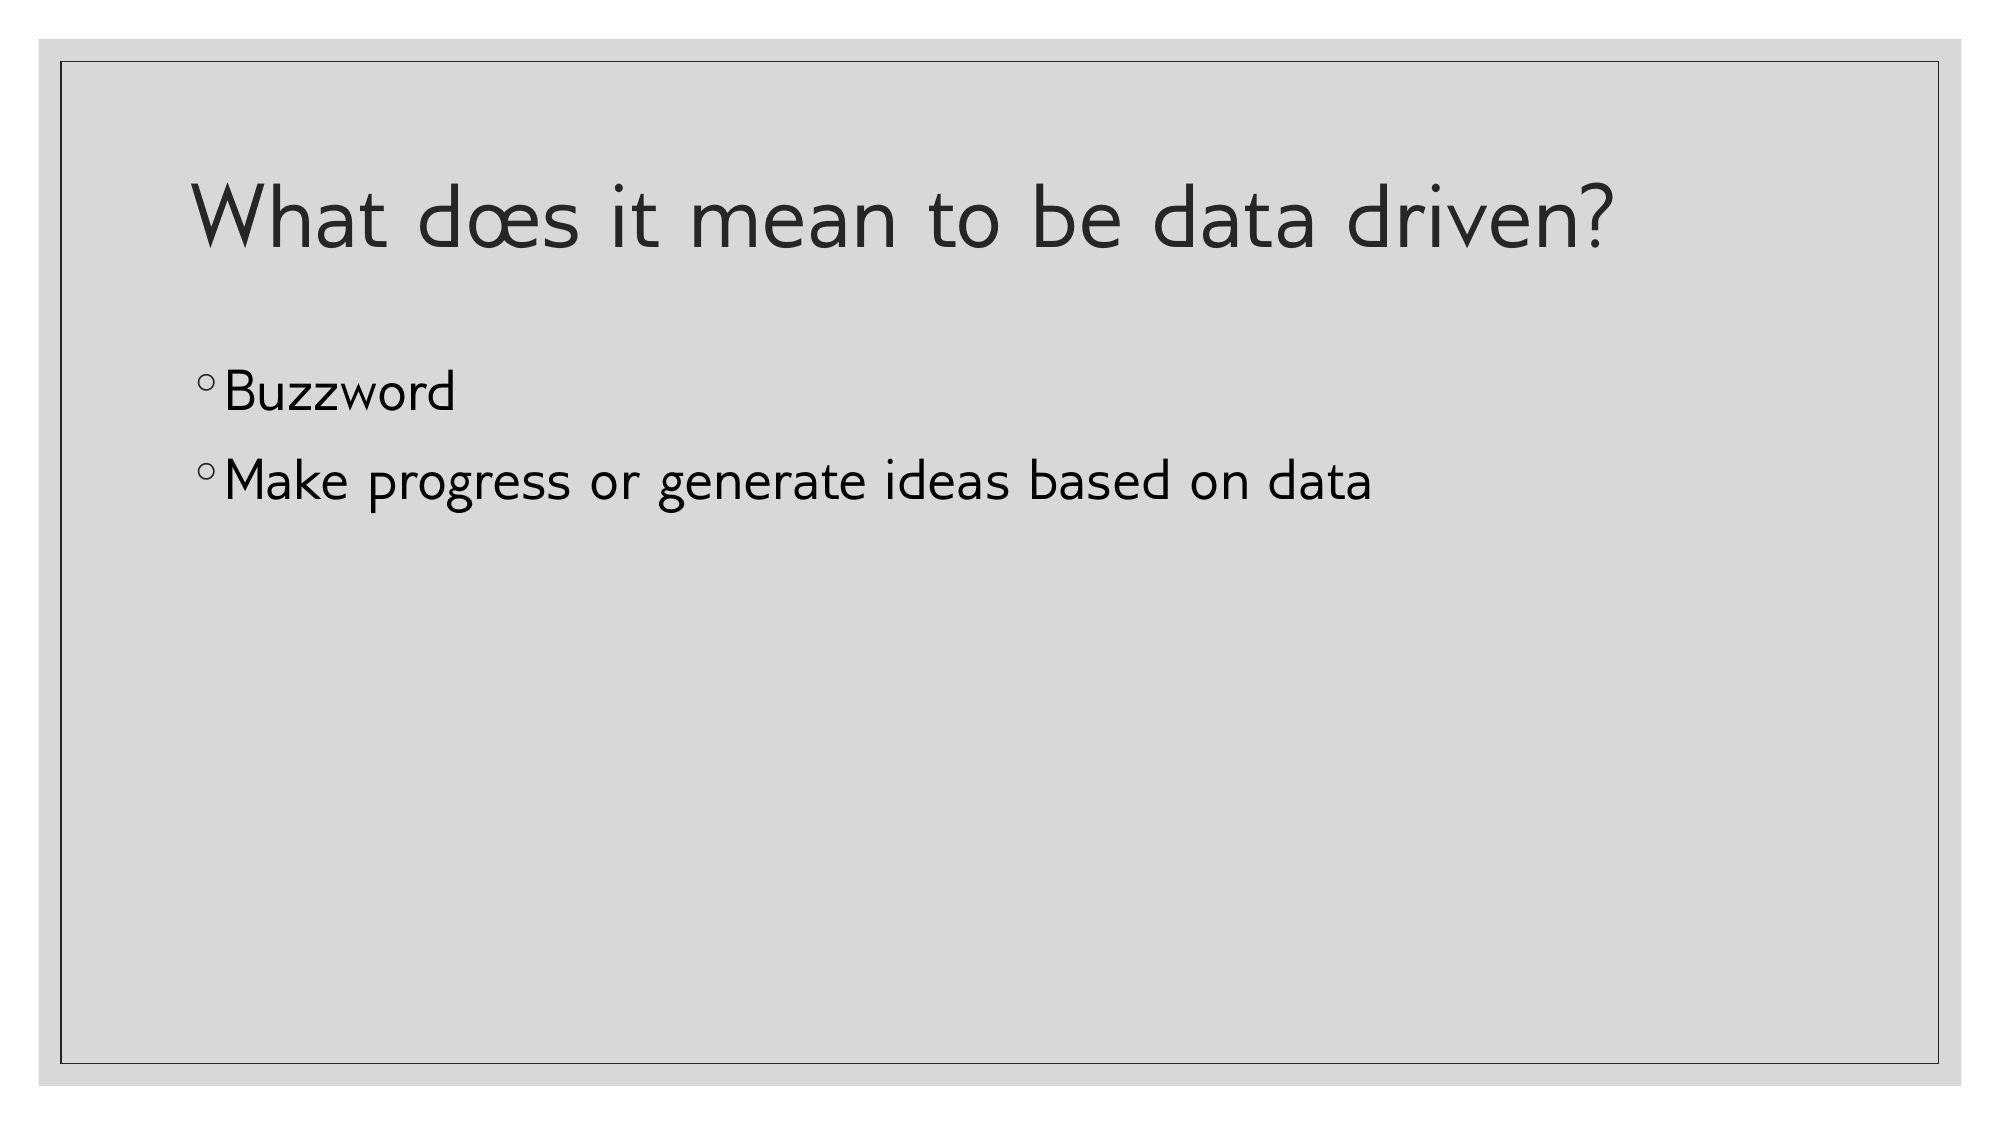

# What does it mean to be data driven?
Buzzword
Make progress or generate ideas based on data